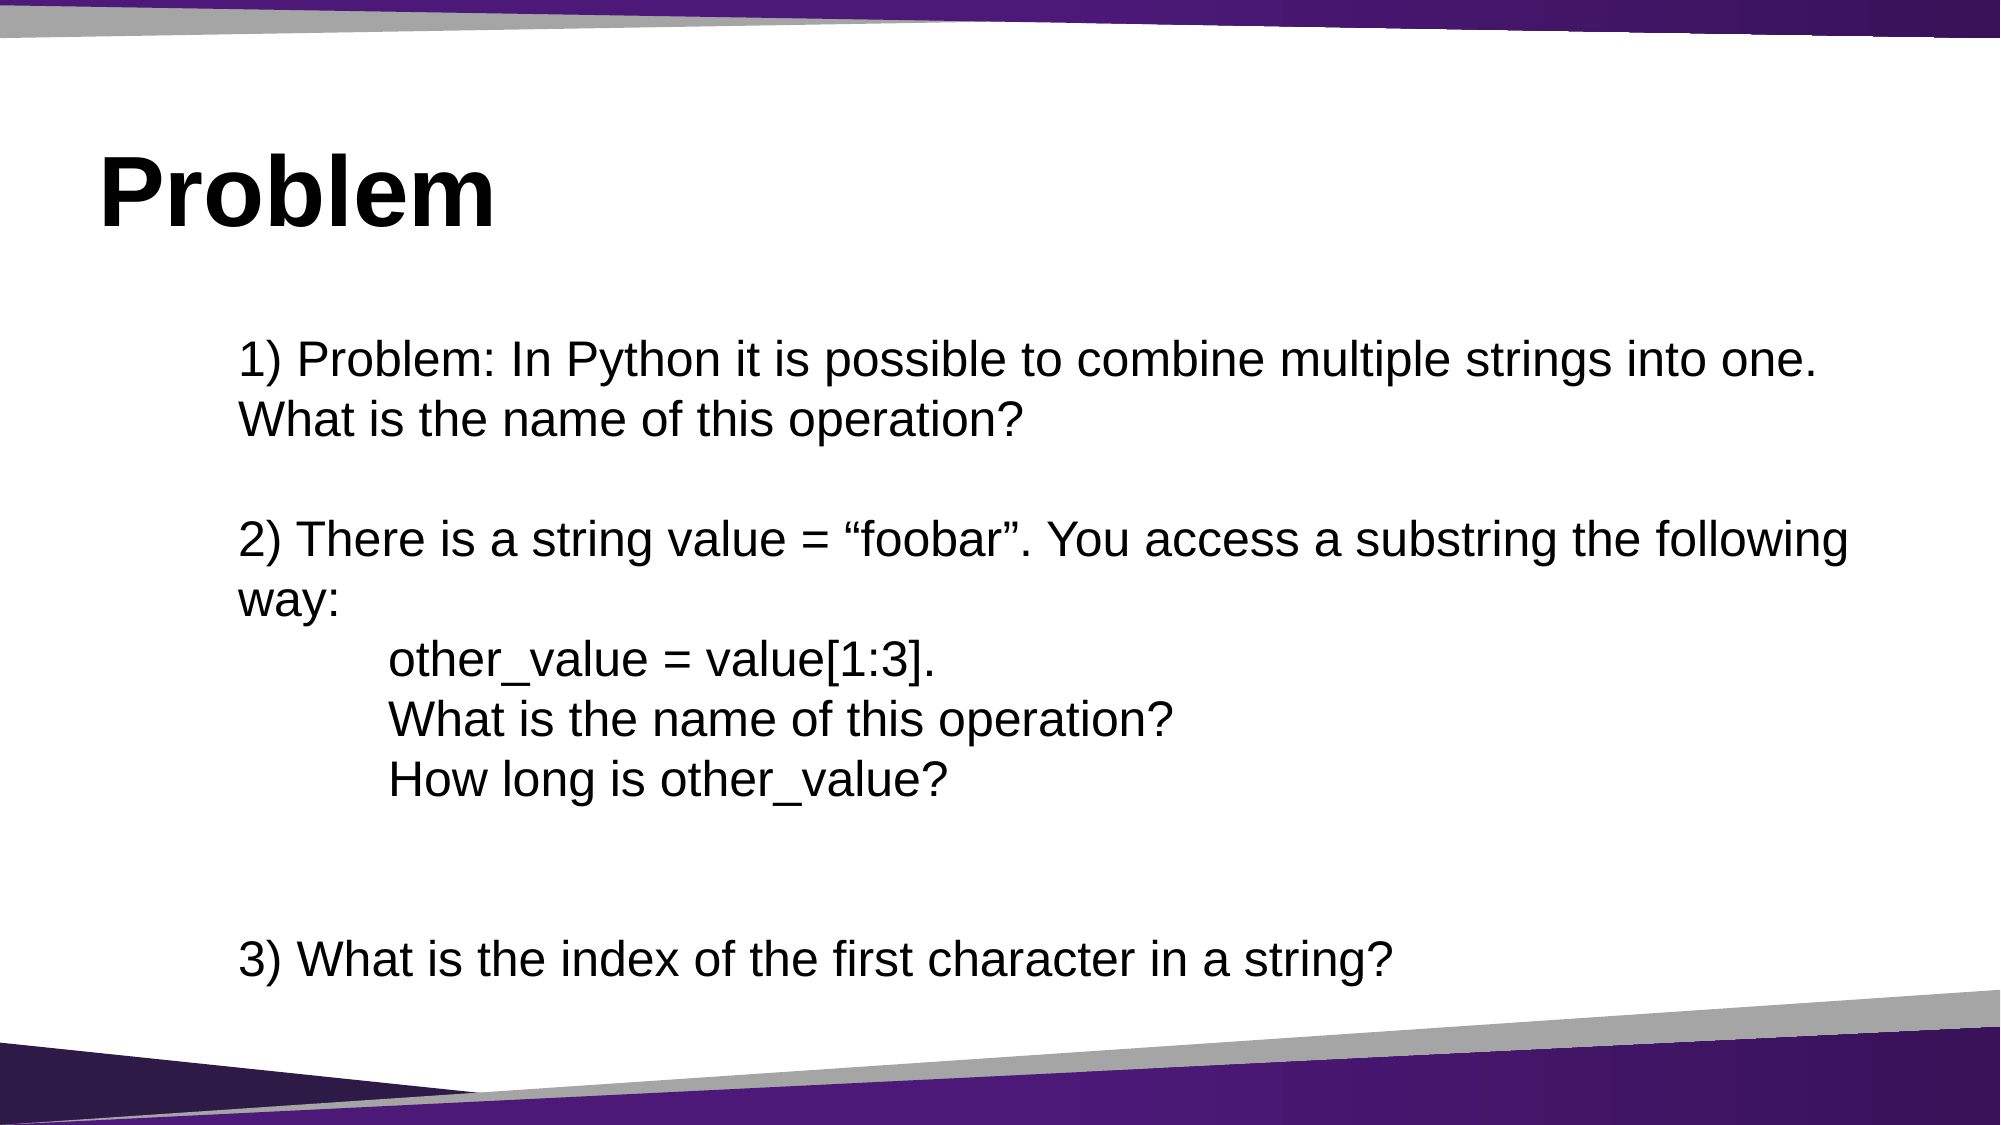

# Problem
1) Problem: In Python it is possible to combine multiple strings into one.
What is the name of this operation?

2) There is a string value = “foobar”. You access a substring the following way:
	other_value = value[1:3].
	What is the name of this operation?
	How long is other_value?

3) What is the index of the first character in a string?